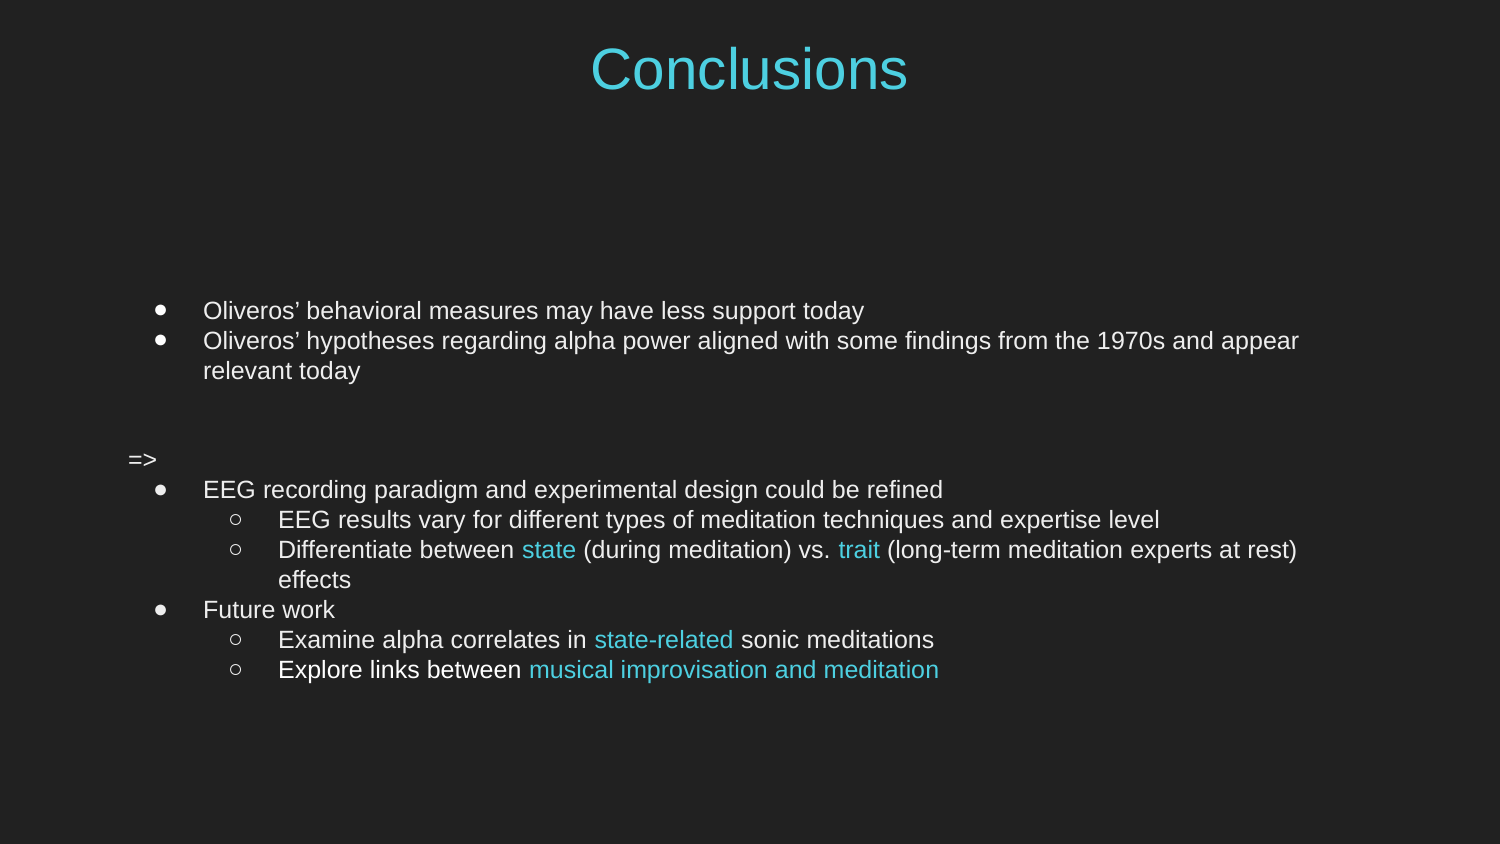

Conclusions
Oliveros’ behavioral measures may have less support today
Oliveros’ hypotheses regarding alpha power aligned with some findings from the 1970s and appear relevant today

=>
EEG recording paradigm and experimental design could be refined
EEG results vary for different types of meditation techniques and expertise level
Differentiate between state (during meditation) vs. trait (long-term meditation experts at rest) effects
Future work
Examine alpha correlates in state-related sonic meditations
Explore links between musical improvisation and meditation